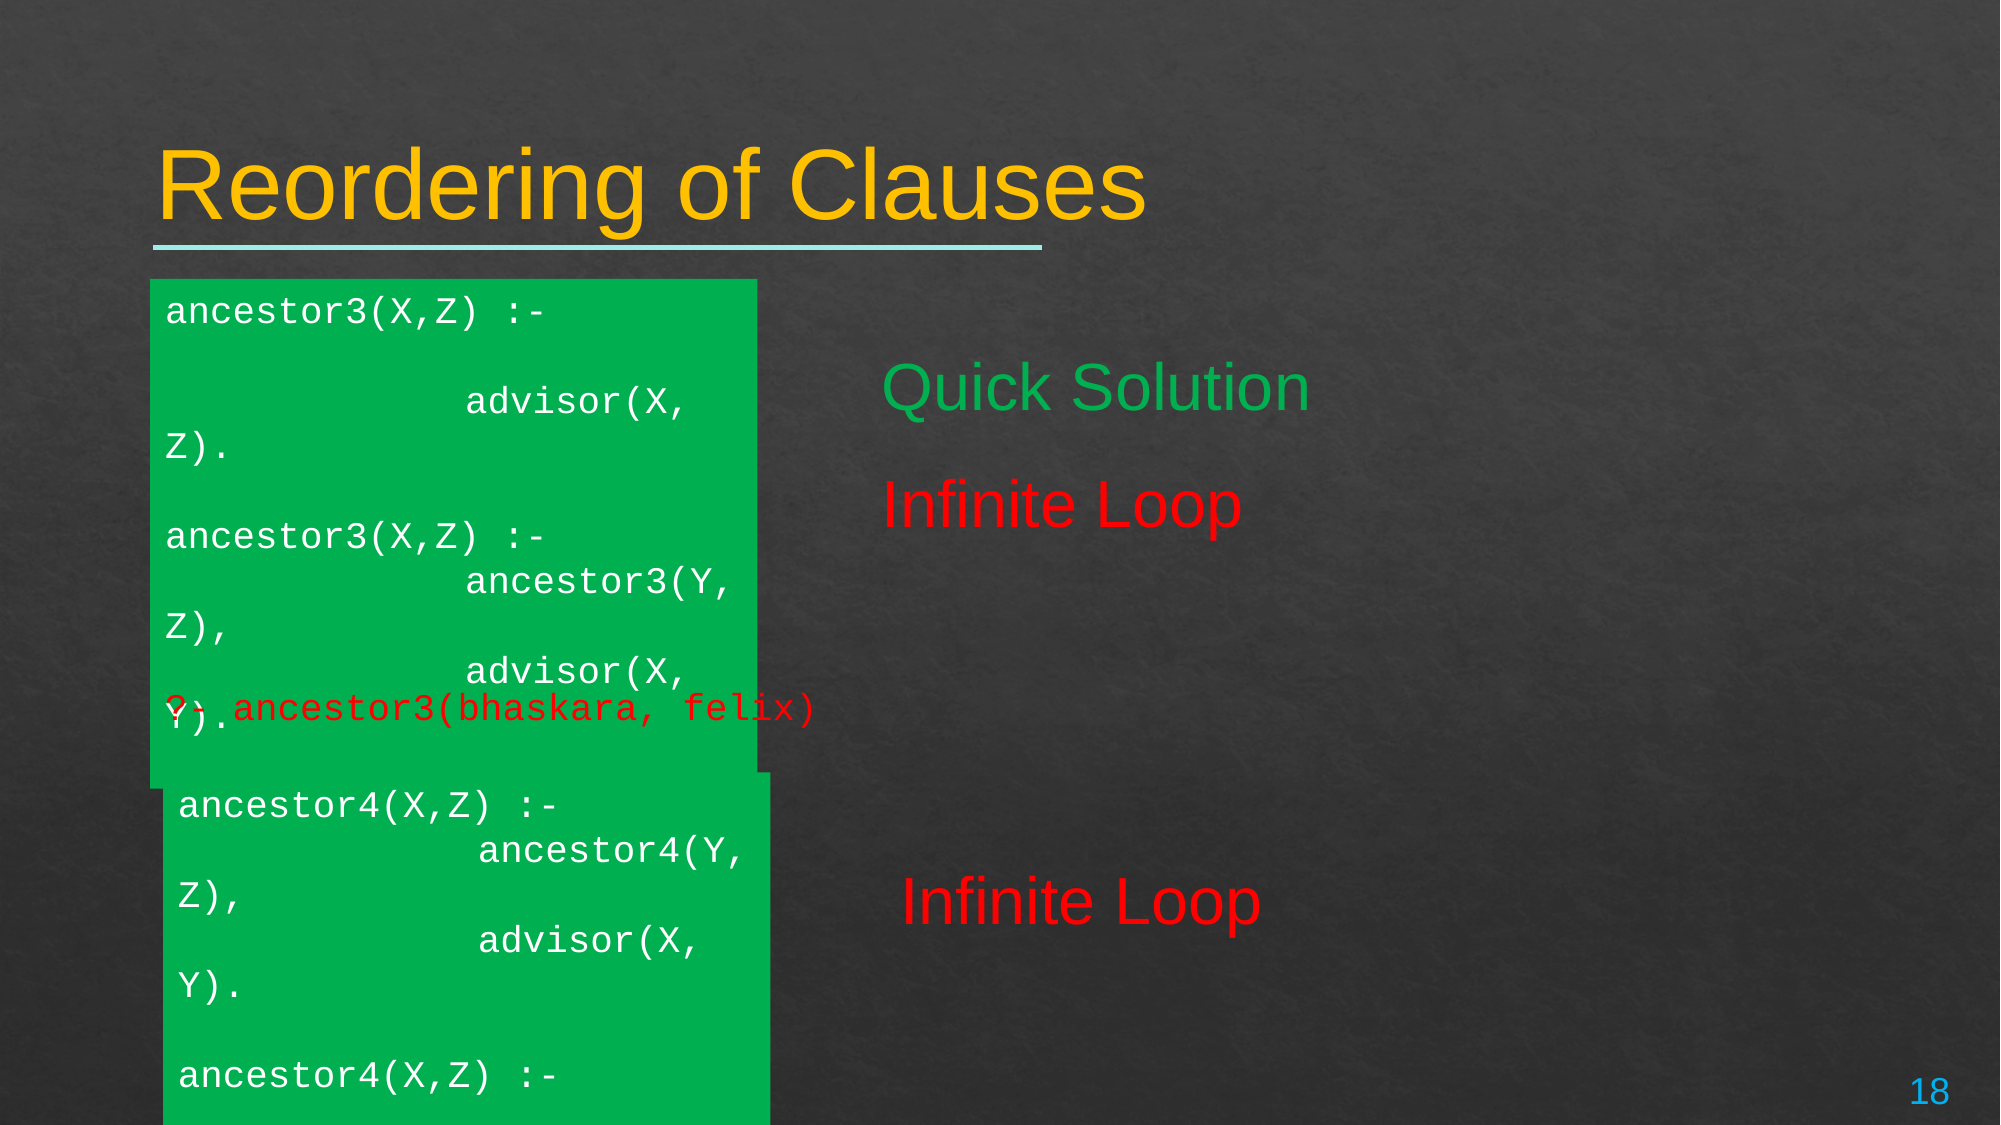

# Reordering of Clauses
ancestor3(X,Z) :-
		advisor(X, Z).

ancestor3(X,Z) :-
		ancestor3(Y, Z),
		advisor(X, Y).

Quick Solution
Infinite Loop
Goal swap
?- ancestor3(bhaskara, felix)
ancestor4(X,Z) :-
		ancestor4(Y, Z),
		advisor(X, Y).

ancestor4(X,Z) :-
		advisor(X, Z).
Infinite Loop
Clause & Goal swap